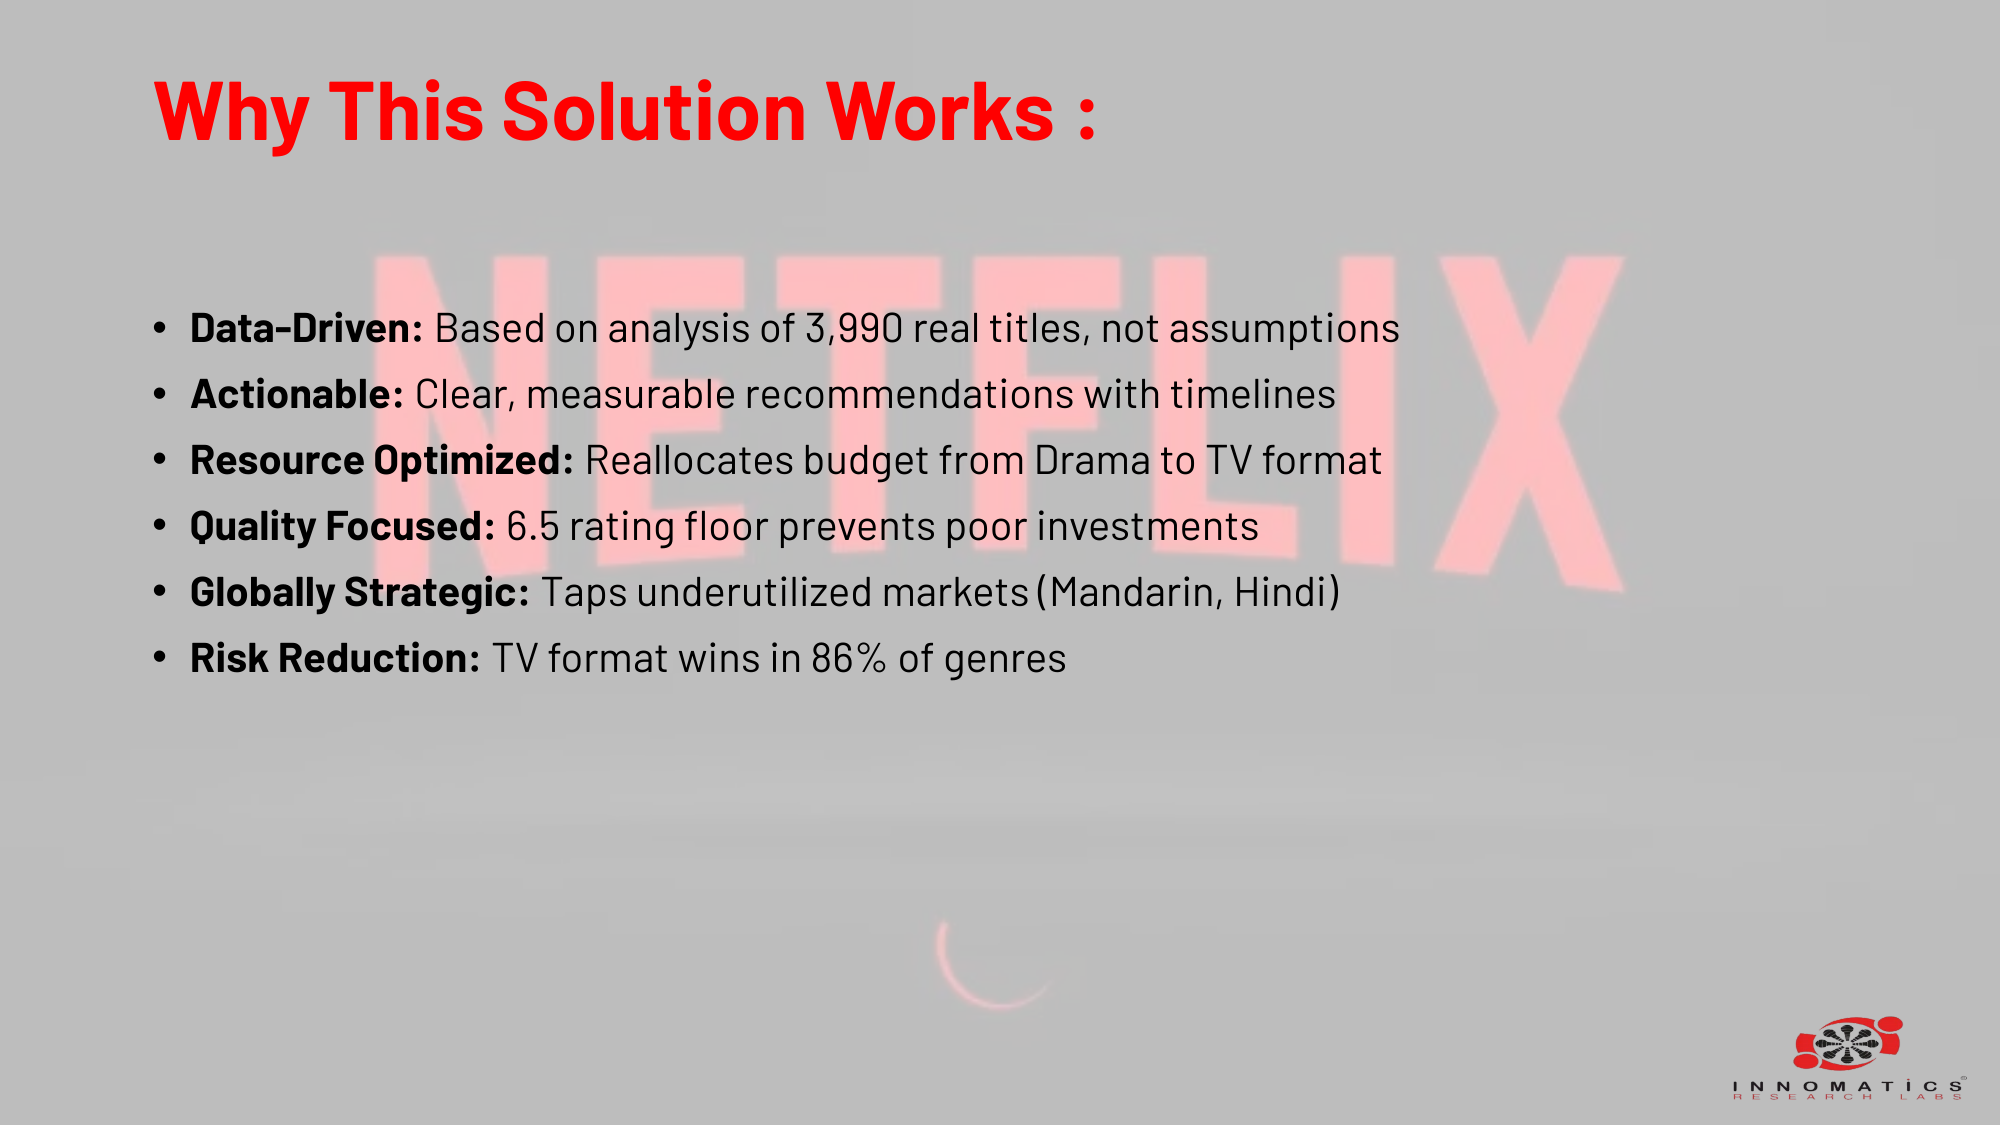

# Why This Solution Works :
Data-Driven: Based on analysis of 3,990 real titles, not assumptions
Actionable: Clear, measurable recommendations with timelines
Resource Optimized: Reallocates budget from Drama to TV format
Quality Focused: 6.5 rating floor prevents poor investments
Globally Strategic: Taps underutilized markets (Mandarin, Hindi)
Risk Reduction: TV format wins in 86% of genres